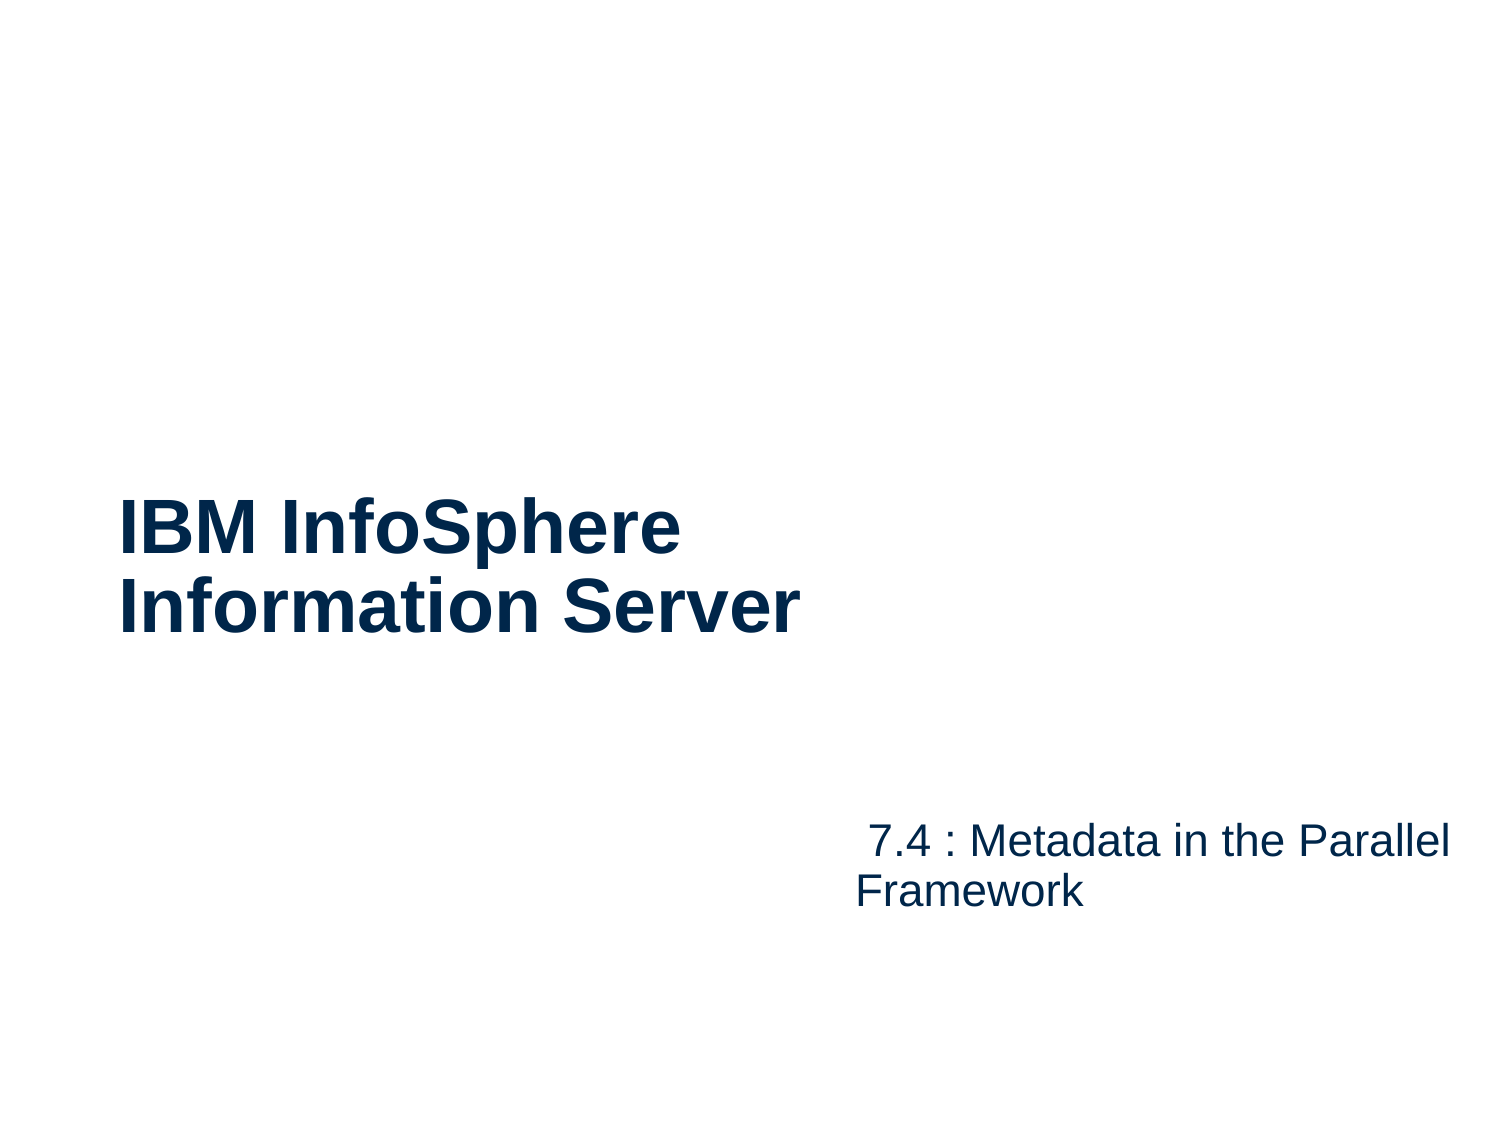

# IBM InfoSphere Information Server
 7.4 : Metadata in the Parallel Framework